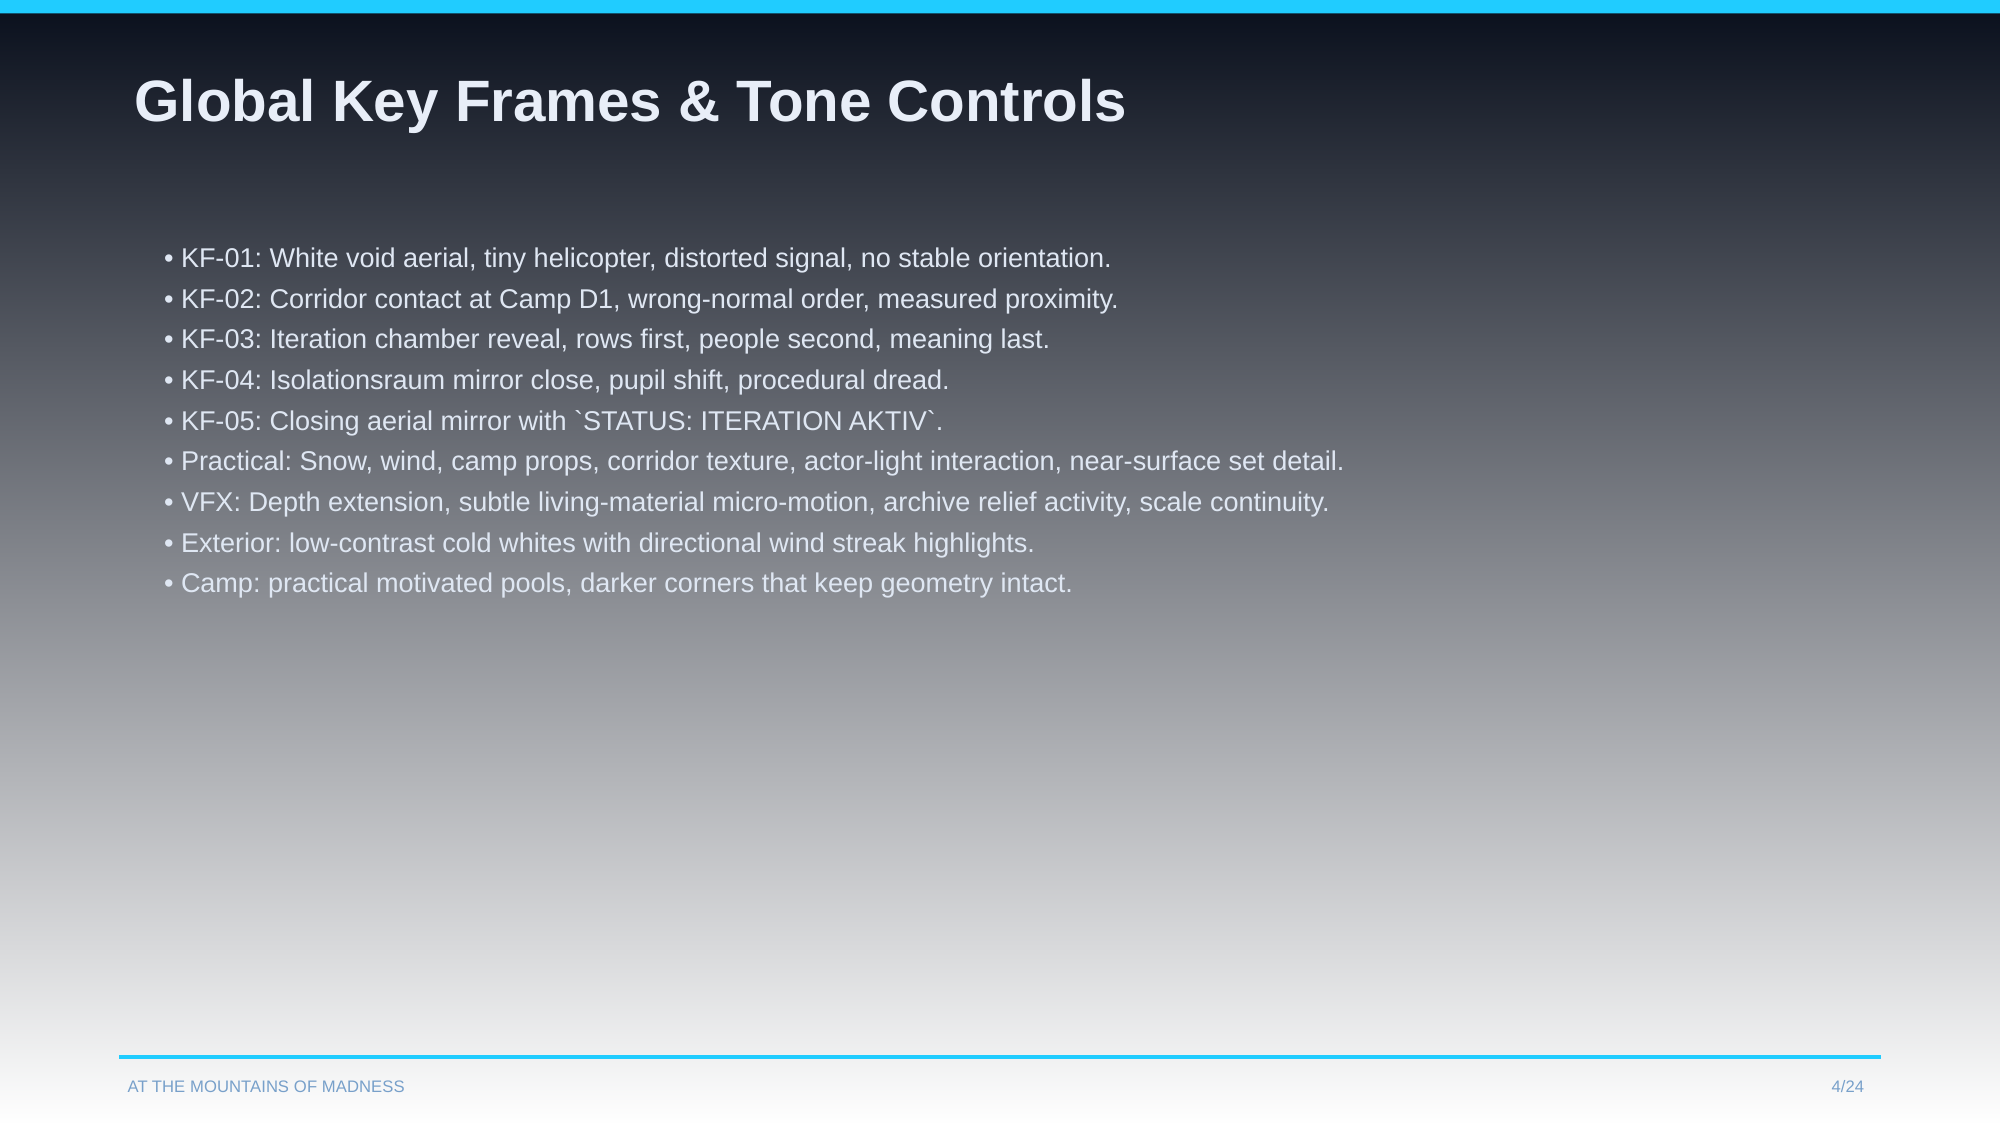

Global Key Frames & Tone Controls
• KF-01: White void aerial, tiny helicopter, distorted signal, no stable orientation.
• KF-02: Corridor contact at Camp D1, wrong-normal order, measured proximity.
• KF-03: Iteration chamber reveal, rows first, people second, meaning last.
• KF-04: Isolationsraum mirror close, pupil shift, procedural dread.
• KF-05: Closing aerial mirror with `STATUS: ITERATION AKTIV`.
• Practical: Snow, wind, camp props, corridor texture, actor-light interaction, near-surface set detail.
• VFX: Depth extension, subtle living-material micro-motion, archive relief activity, scale continuity.
• Exterior: low-contrast cold whites with directional wind streak highlights.
• Camp: practical motivated pools, darker corners that keep geometry intact.

AT THE MOUNTAINS OF MADNESS
4/24